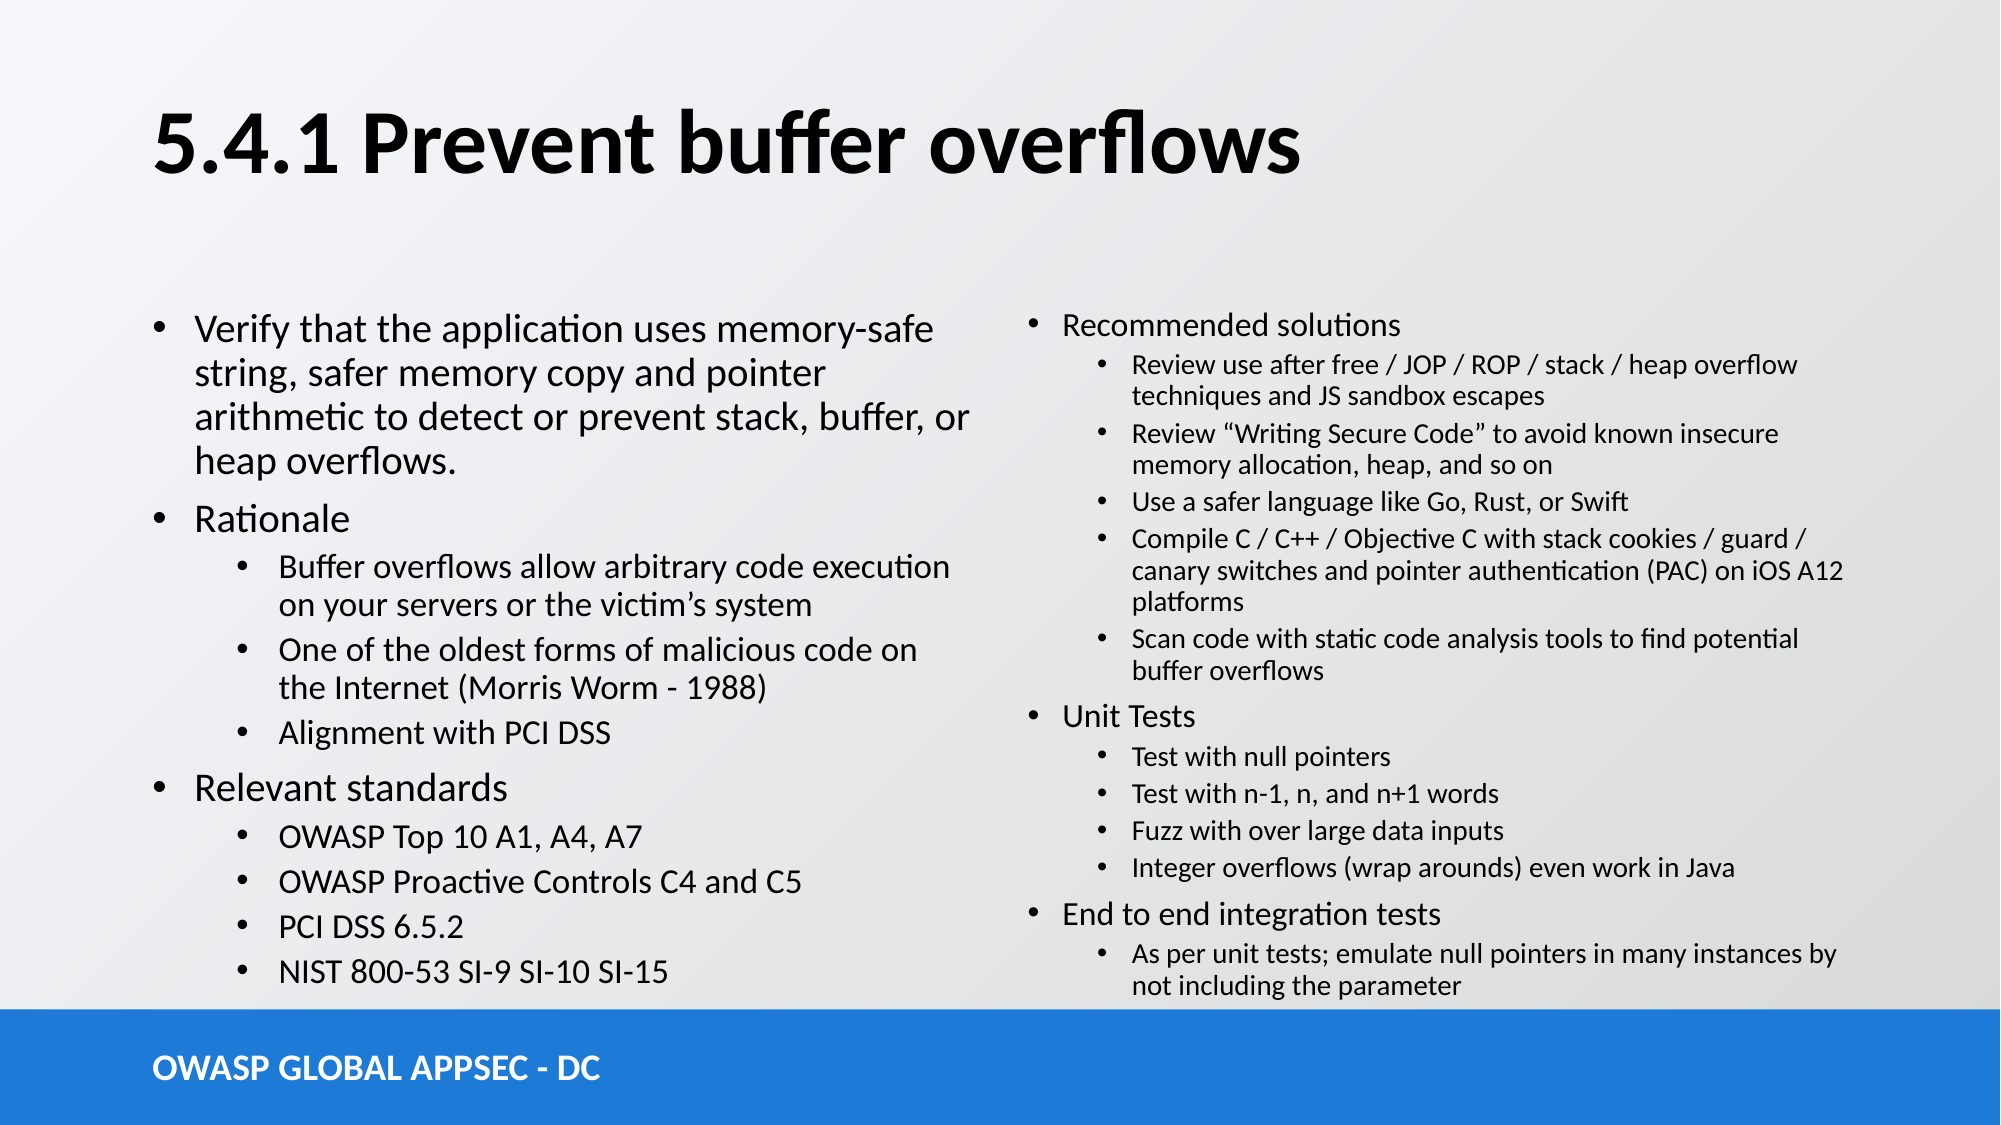

# 5.4.1 Prevent buffer overflows
Verify that the application uses memory-safe string, safer memory copy and pointer arithmetic to detect or prevent stack, buffer, or heap overflows.
Rationale
Buffer overflows allow arbitrary code execution on your servers or the victim’s system
One of the oldest forms of malicious code on the Internet (Morris Worm - 1988)
Alignment with PCI DSS
Relevant standards
OWASP Top 10 A1, A4, A7
OWASP Proactive Controls C4 and C5
PCI DSS 6.5.2
NIST 800-53 SI-9 SI-10 SI-15

Recommended solutions
Review use after free / JOP / ROP / stack / heap overflow techniques and JS sandbox escapes
Review “Writing Secure Code” to avoid known insecure memory allocation, heap, and so on
Use a safer language like Go, Rust, or Swift
Compile C / C++ / Objective C with stack cookies / guard / canary switches and pointer authentication (PAC) on iOS A12 platforms
Scan code with static code analysis tools to find potential buffer overflows
Unit Tests
Test with null pointers
Test with n-1, n, and n+1 words
Fuzz with over large data inputs
Integer overflows (wrap arounds) even work in Java
End to end integration tests
As per unit tests; emulate null pointers in many instances by not including the parameter